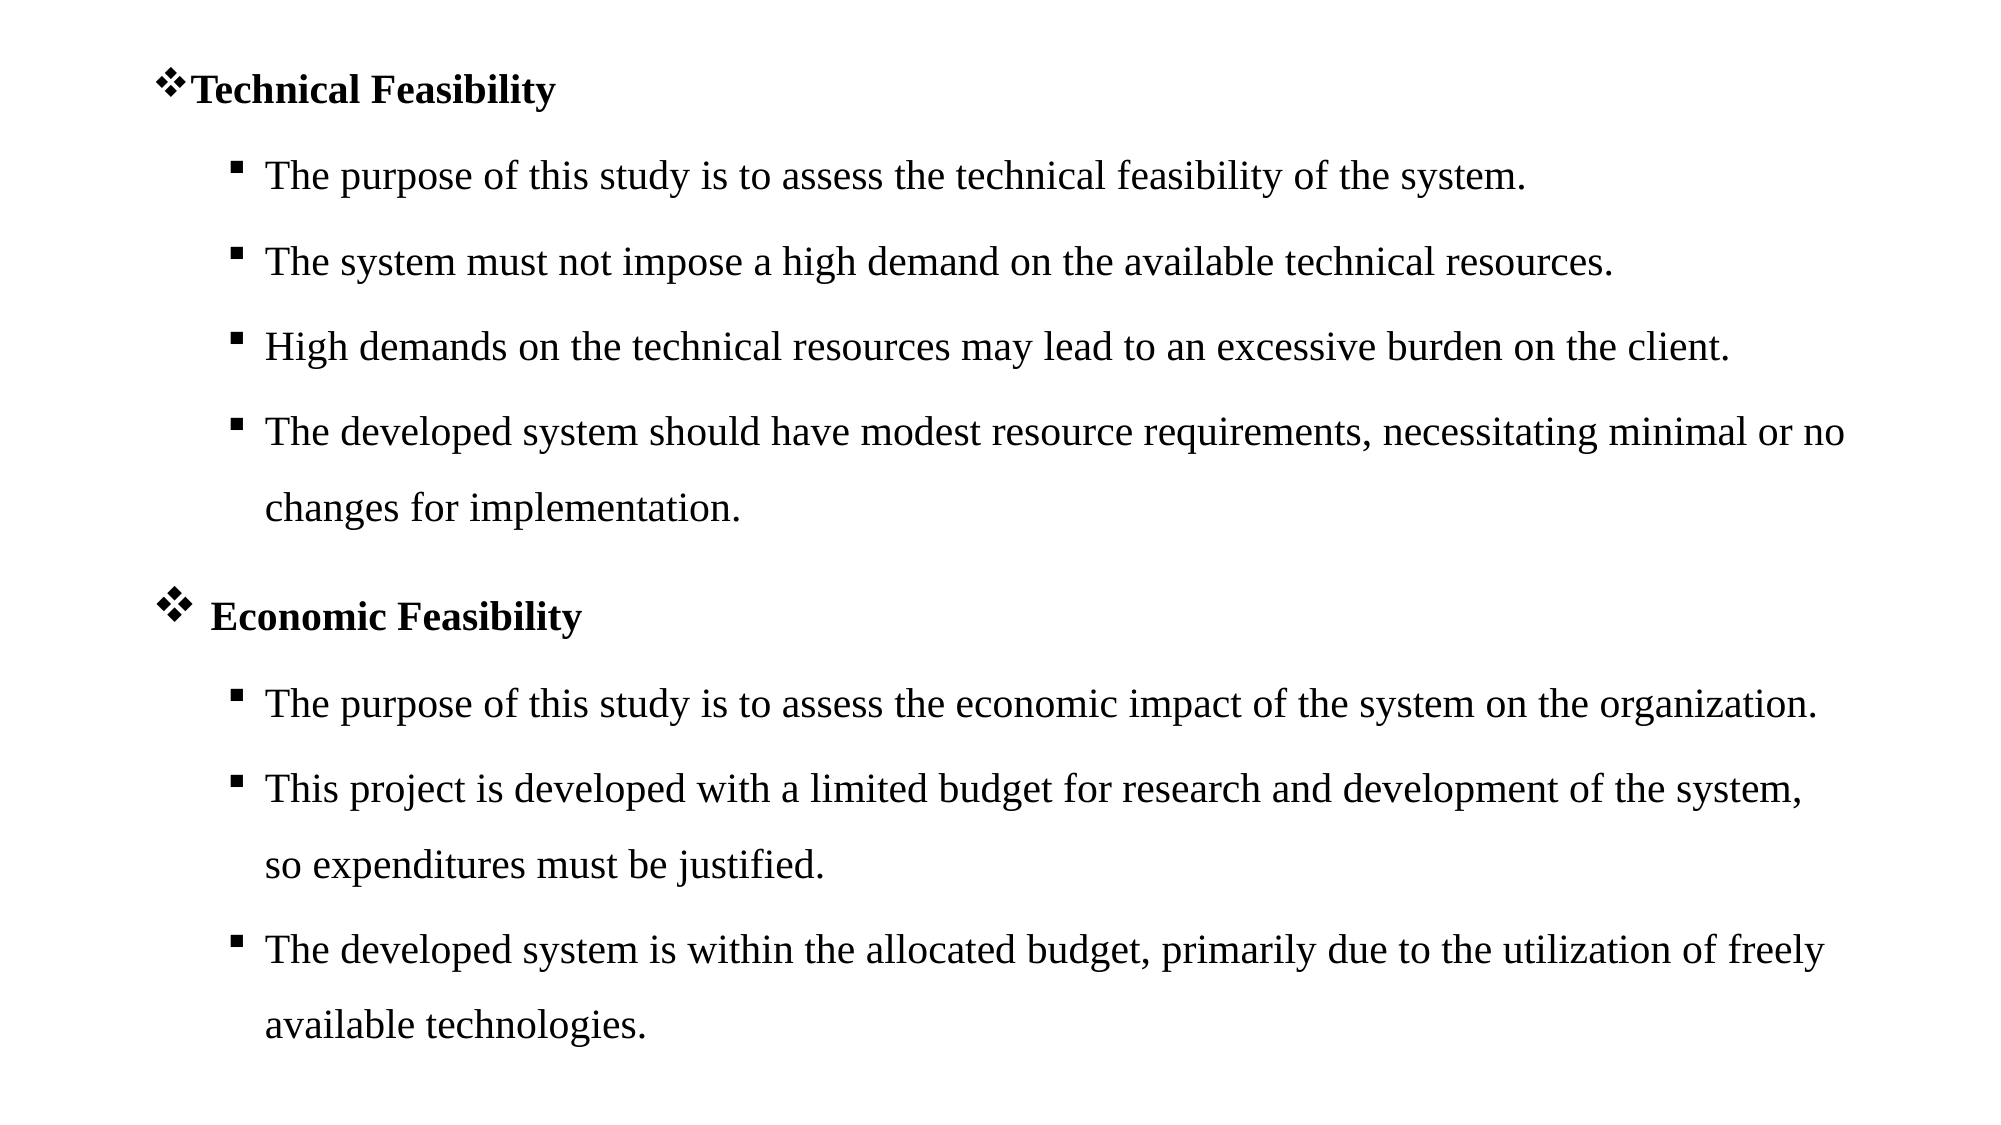

Technical Feasibility
The purpose of this study is to assess the technical feasibility of the system.
The system must not impose a high demand on the available technical resources.
High demands on the technical resources may lead to an excessive burden on the client.
The developed system should have modest resource requirements, necessitating minimal or no changes for implementation.
 Economic Feasibility
The purpose of this study is to assess the economic impact of the system on the organization.
This project is developed with a limited budget for research and development of the system, so expenditures must be justified.
The developed system is within the allocated budget, primarily due to the utilization of freely available technologies.